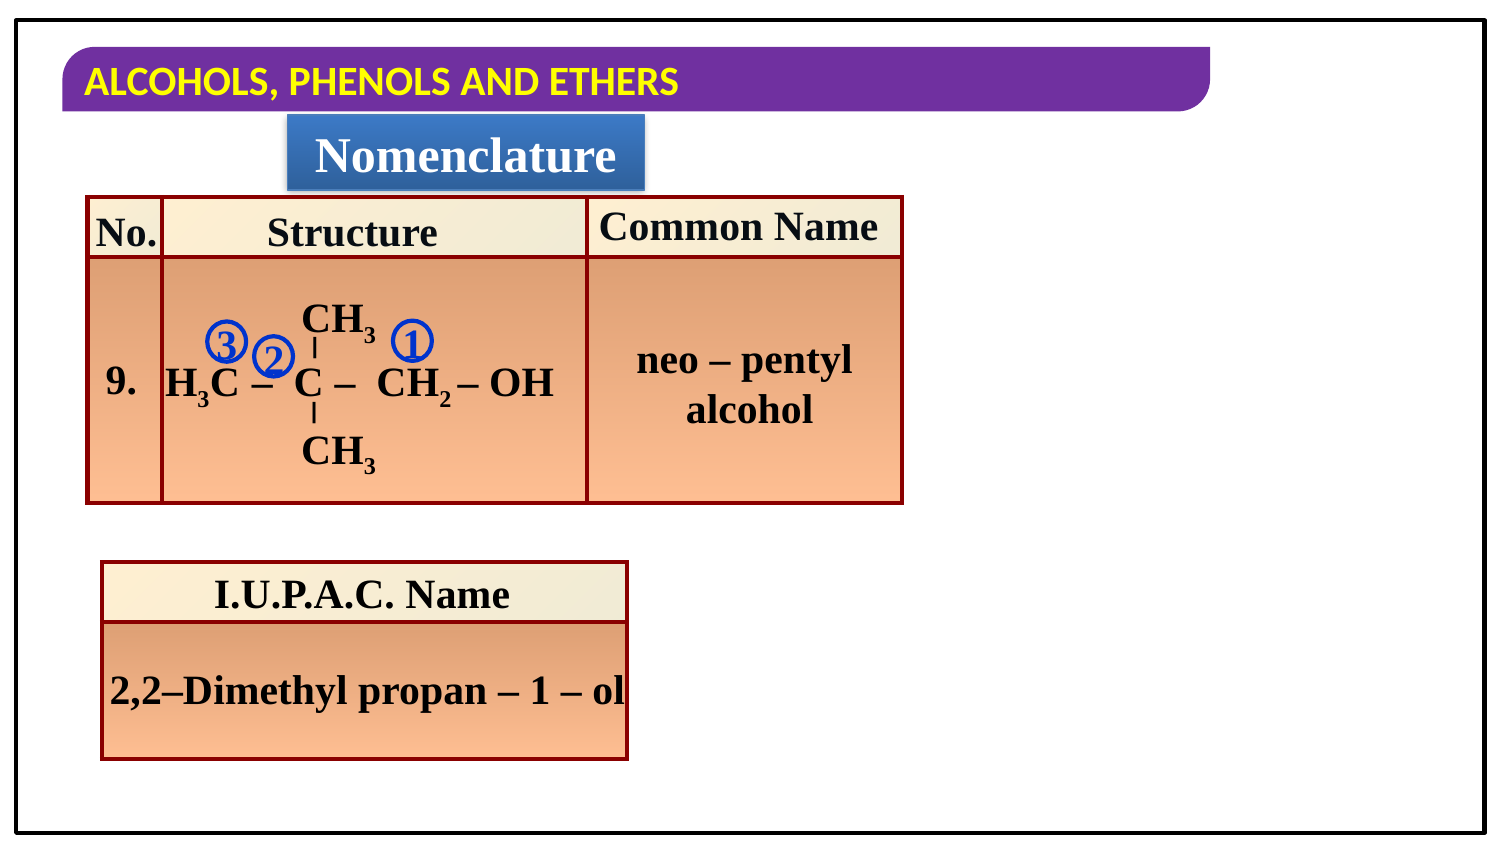

Nomenclature
Common Name
|  |  |  |
| --- | --- | --- |
|  |  |  |
No.
Structure
CH3
–
H3C  –  C –  CH2 – OH
–
CH3
1

3

neo – pentyl
alcohol
2

9.
I.U.P.A.C. Name
|  |
| --- |
|  |
2,2–Dimethyl propan – 1 – ol